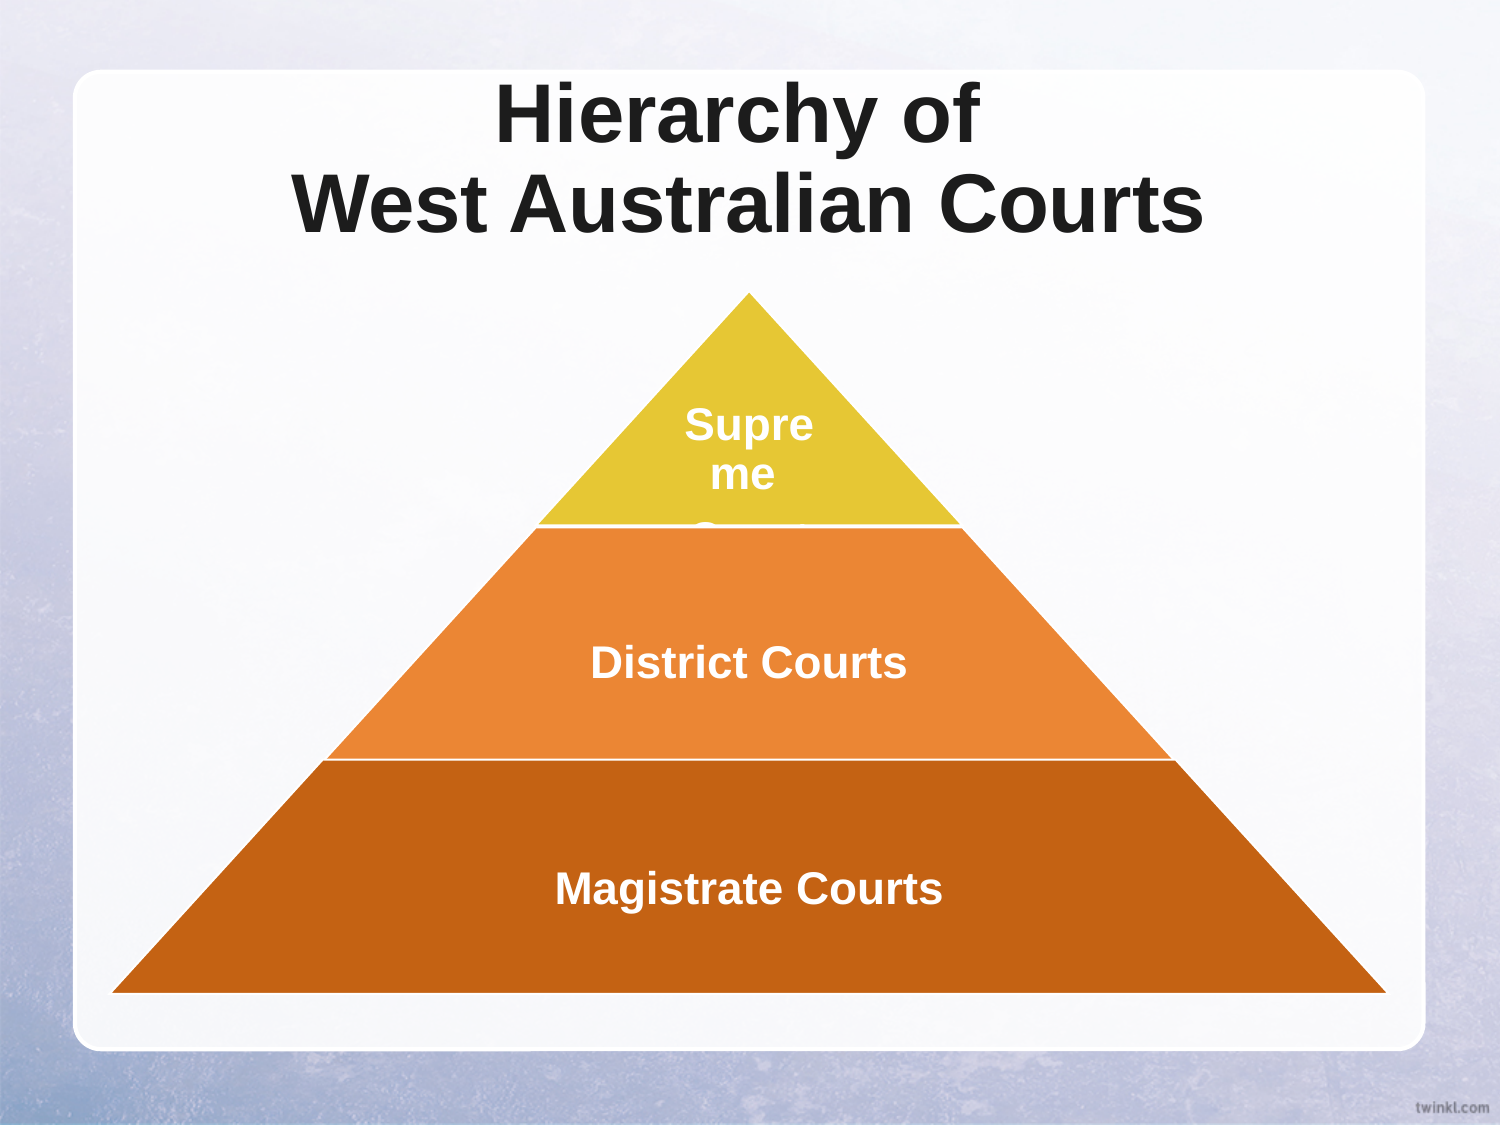

# Hierarchy of West Australian Courts

Supreme
Court
District Courts
Magistrate Courts